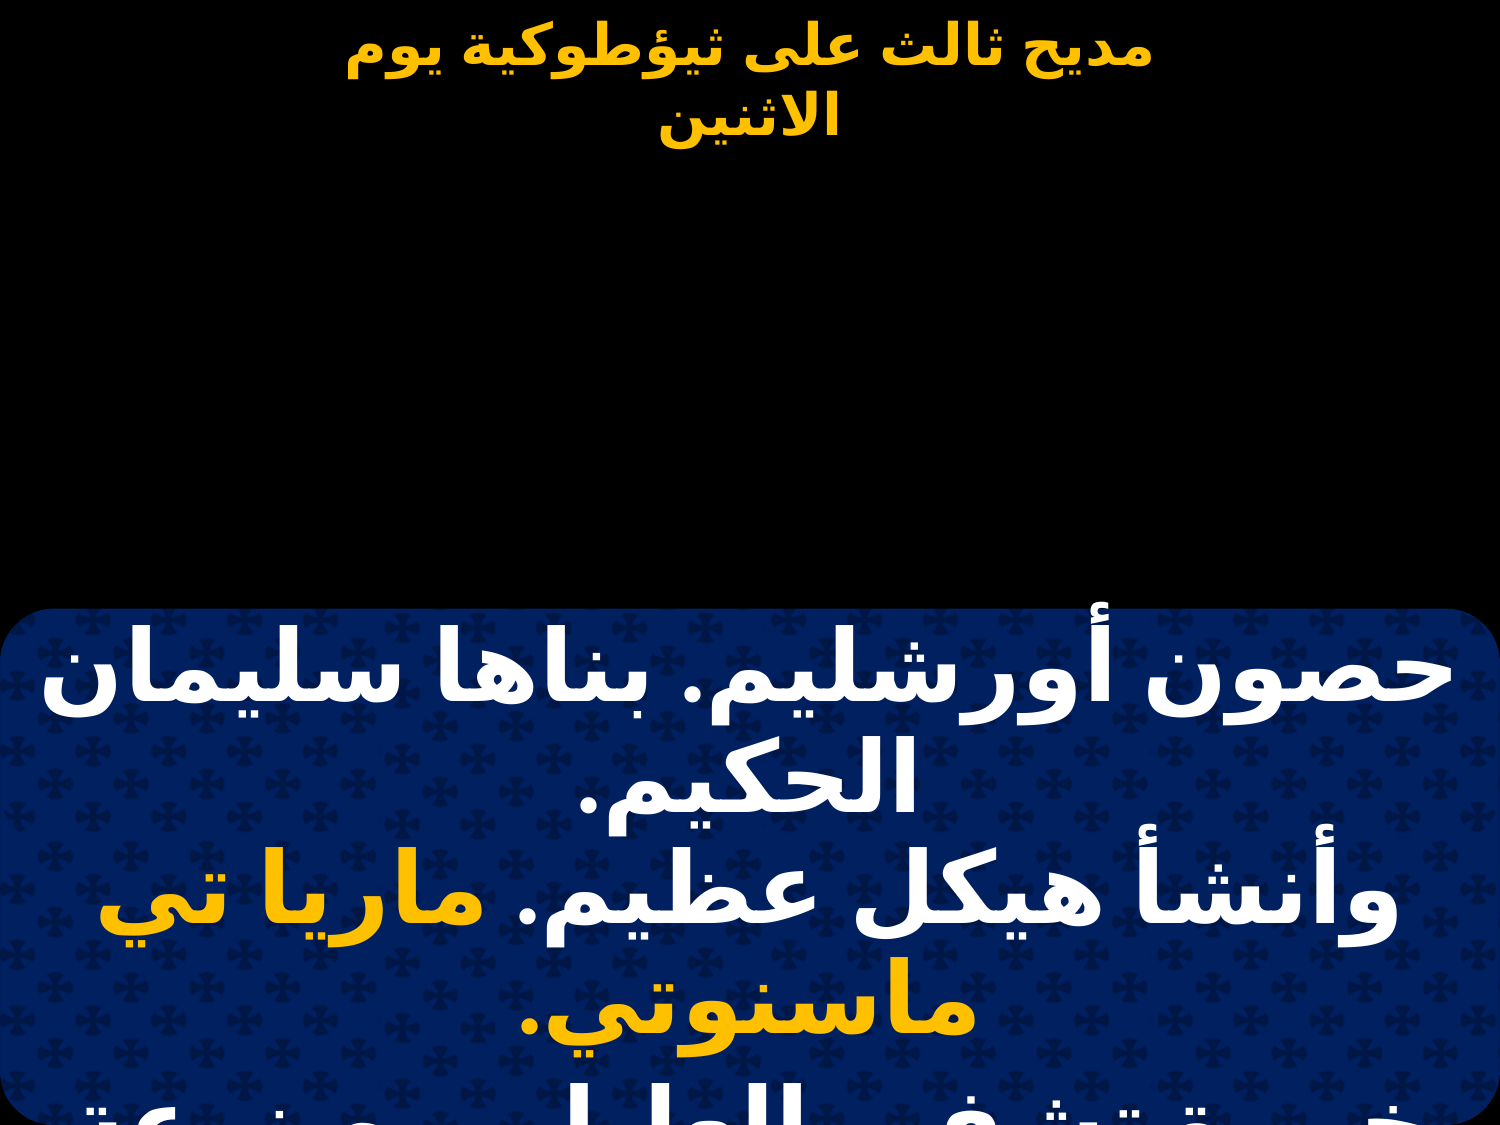

#
| حصون أورشليم. بناها سليمان الحكيم. وأنشأ هيكل عظيم. ماريا تي ماسنوتي. |
| --- |
| خمرة تشفي العليل. مصنوعة في بيت إيل. من كرمة إسرائيل. ماريا تي ماسنوتي. |